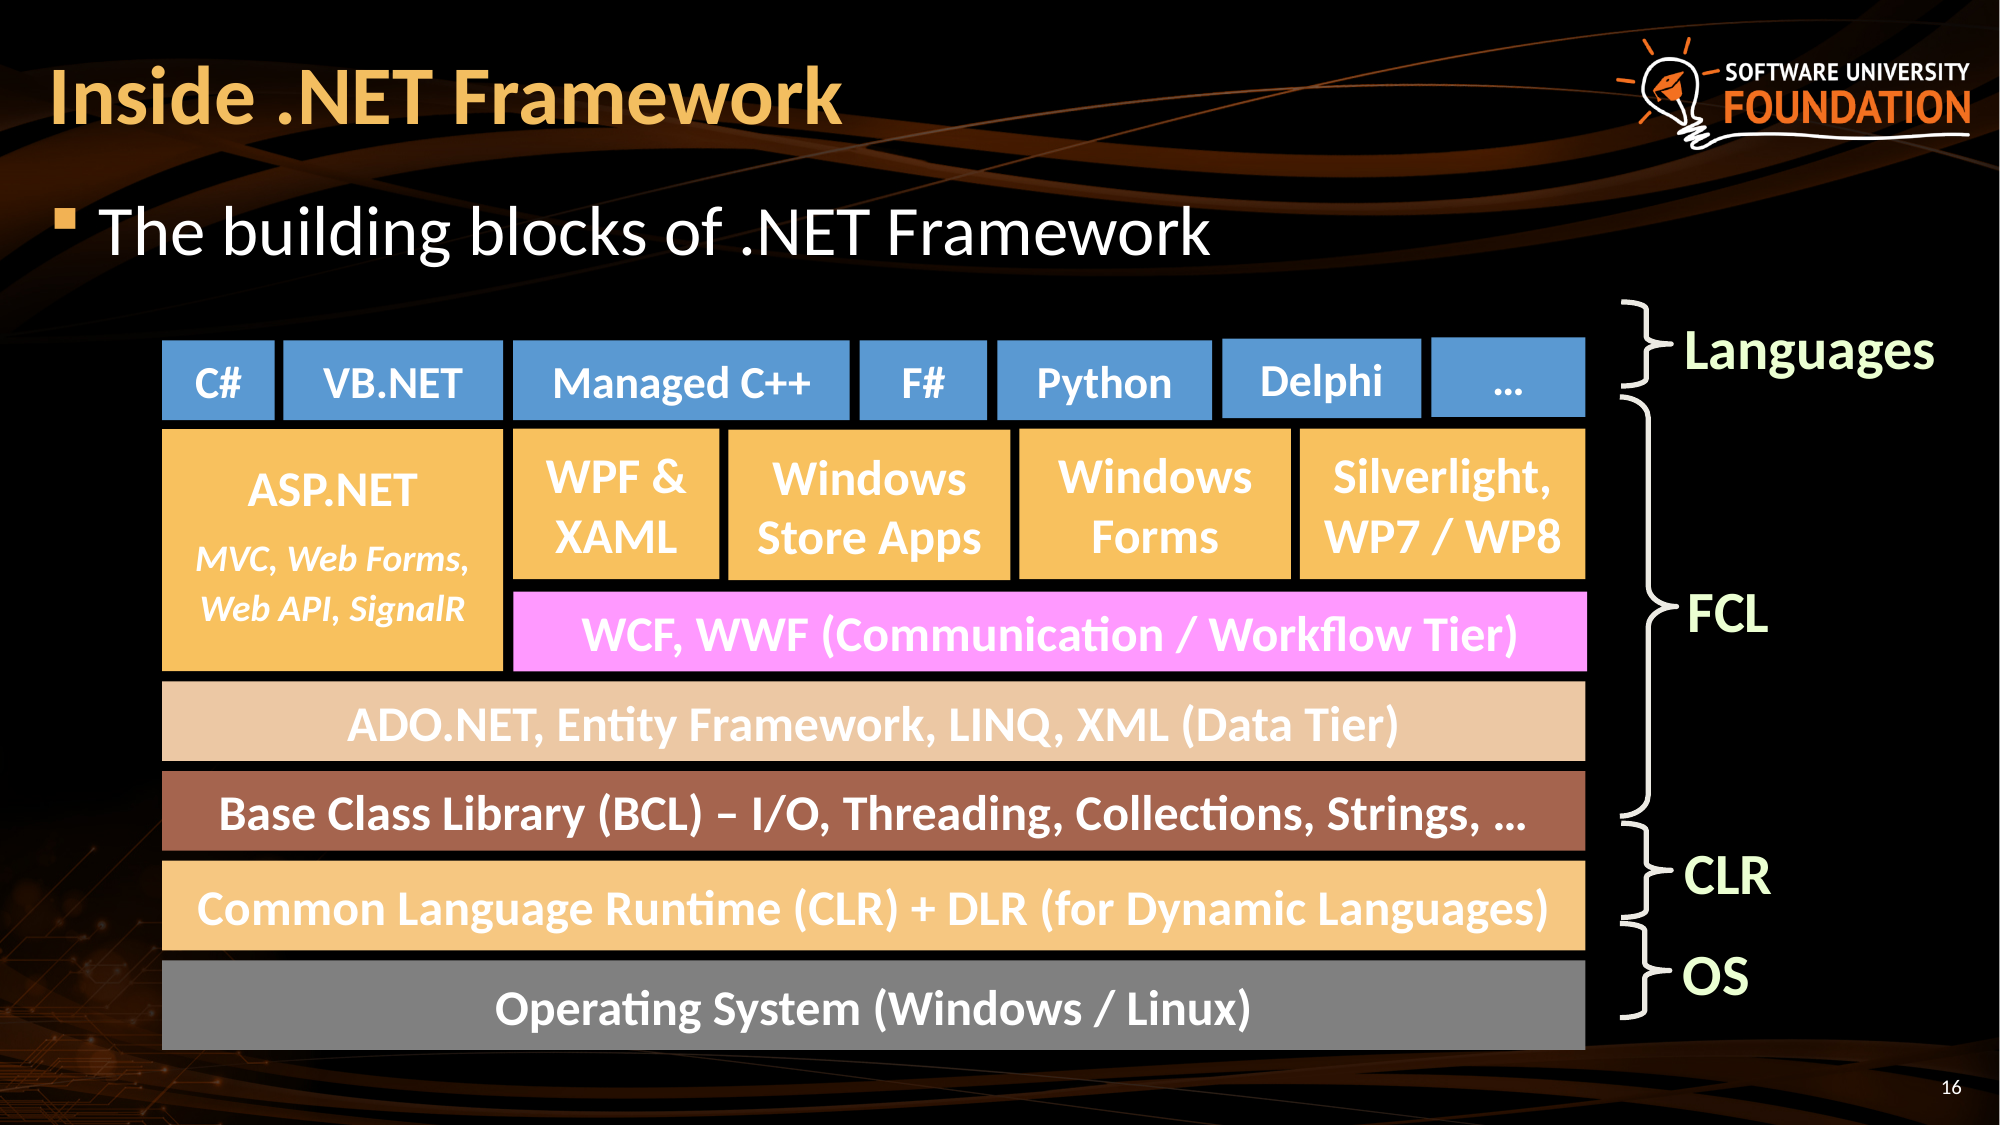

# Inside .NET Framework
The building blocks of .NET Framework
Languages

…
Delphi
C#
VB.NET
Managed C++
F#
Python

WPF &
XAML
Windows
Forms
Silverlight,
WP7 / WP8
ASP.NET
MVC, Web Forms,
Web API, SignalR
Windows
Store Apps
FCL
WCF, WWF (Communication / Workflow Tier)
ADO.NET, Entity Framework, LINQ, XML (Data Tier)
Base Class Library (BCL) – I/O, Threading, Collections, Strings, …
CLR

Common Language Runtime (CLR) + DLR (for Dynamic Languages)
OS

Operating System (Windows / Linux)
16